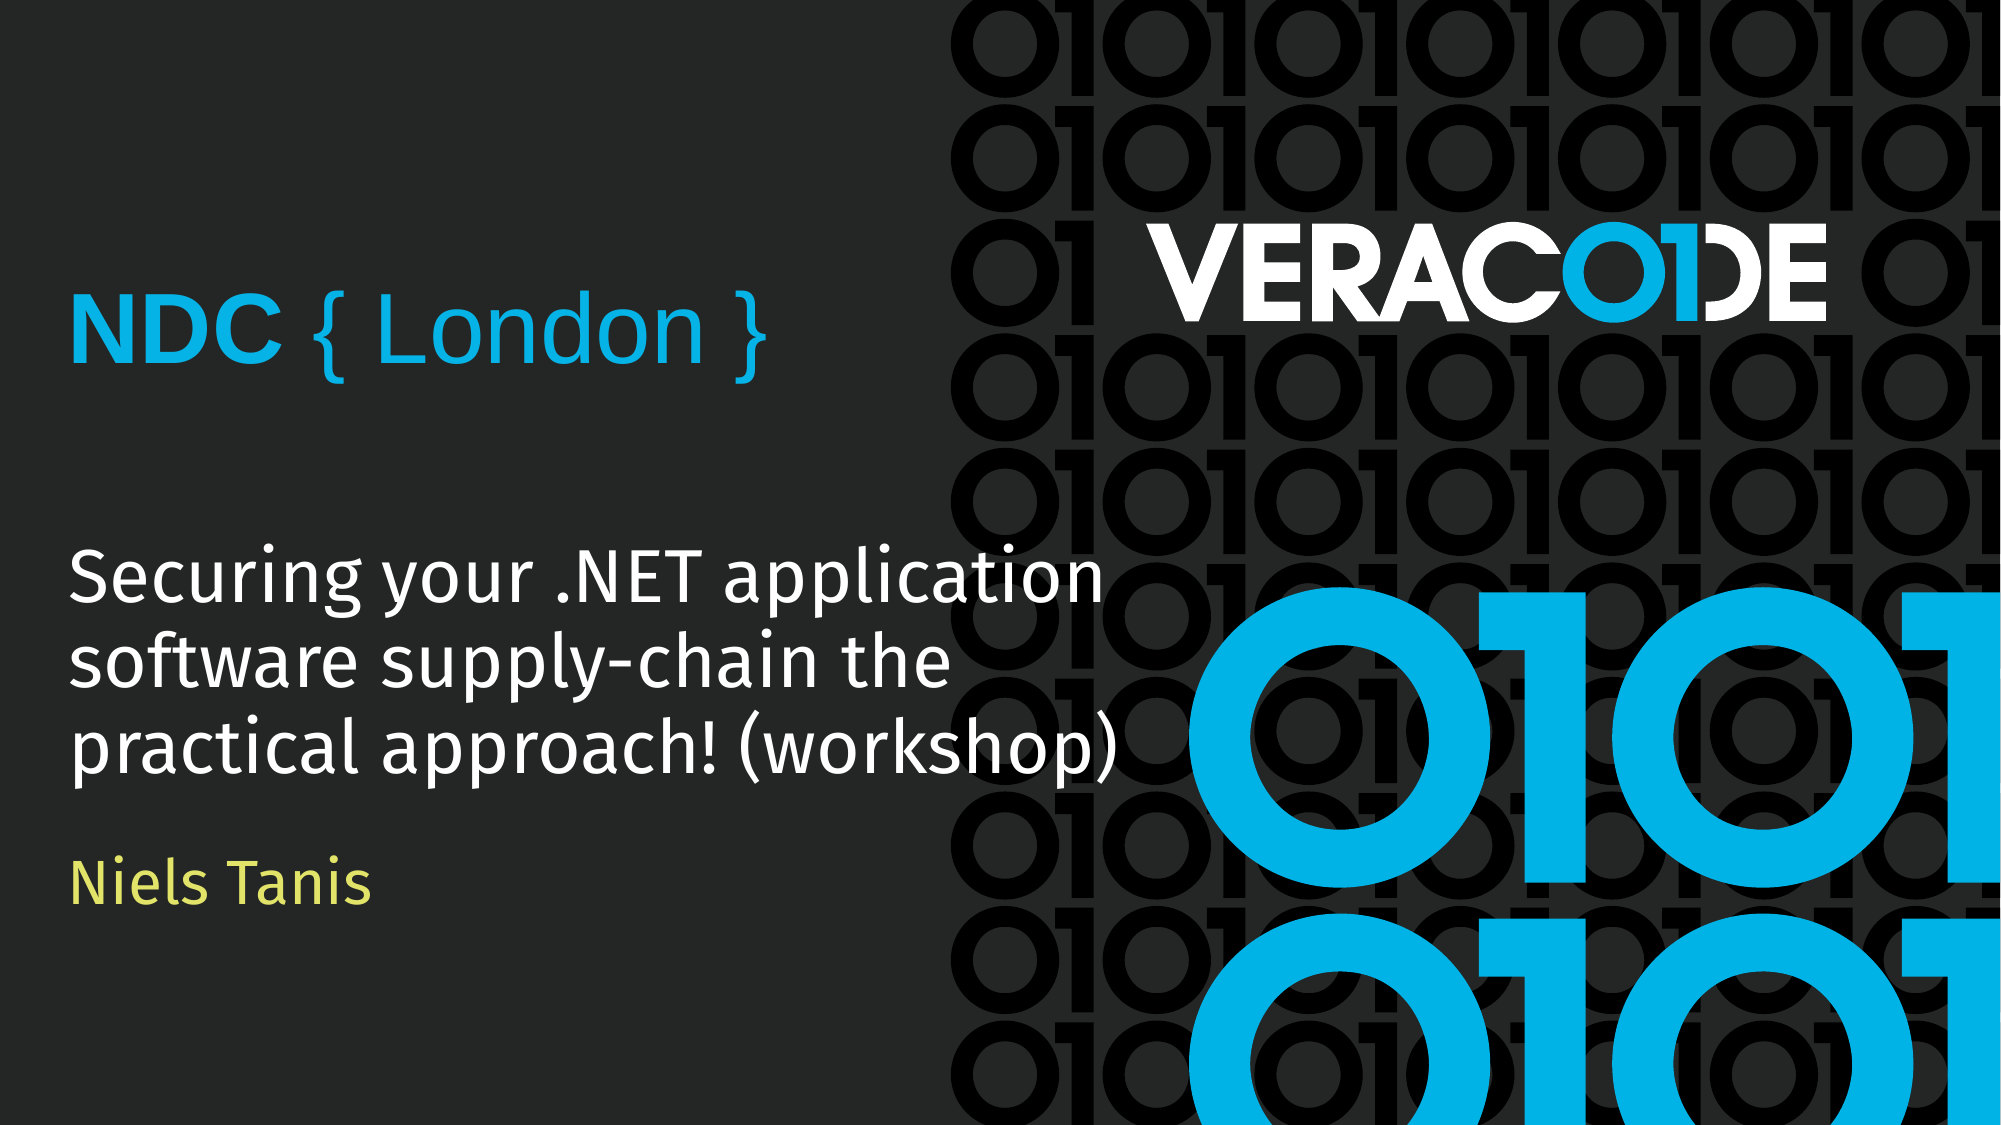

NDC { London }
# Securing your .NET application software supply-chain the practical approach! (workshop)
Niels Tanis